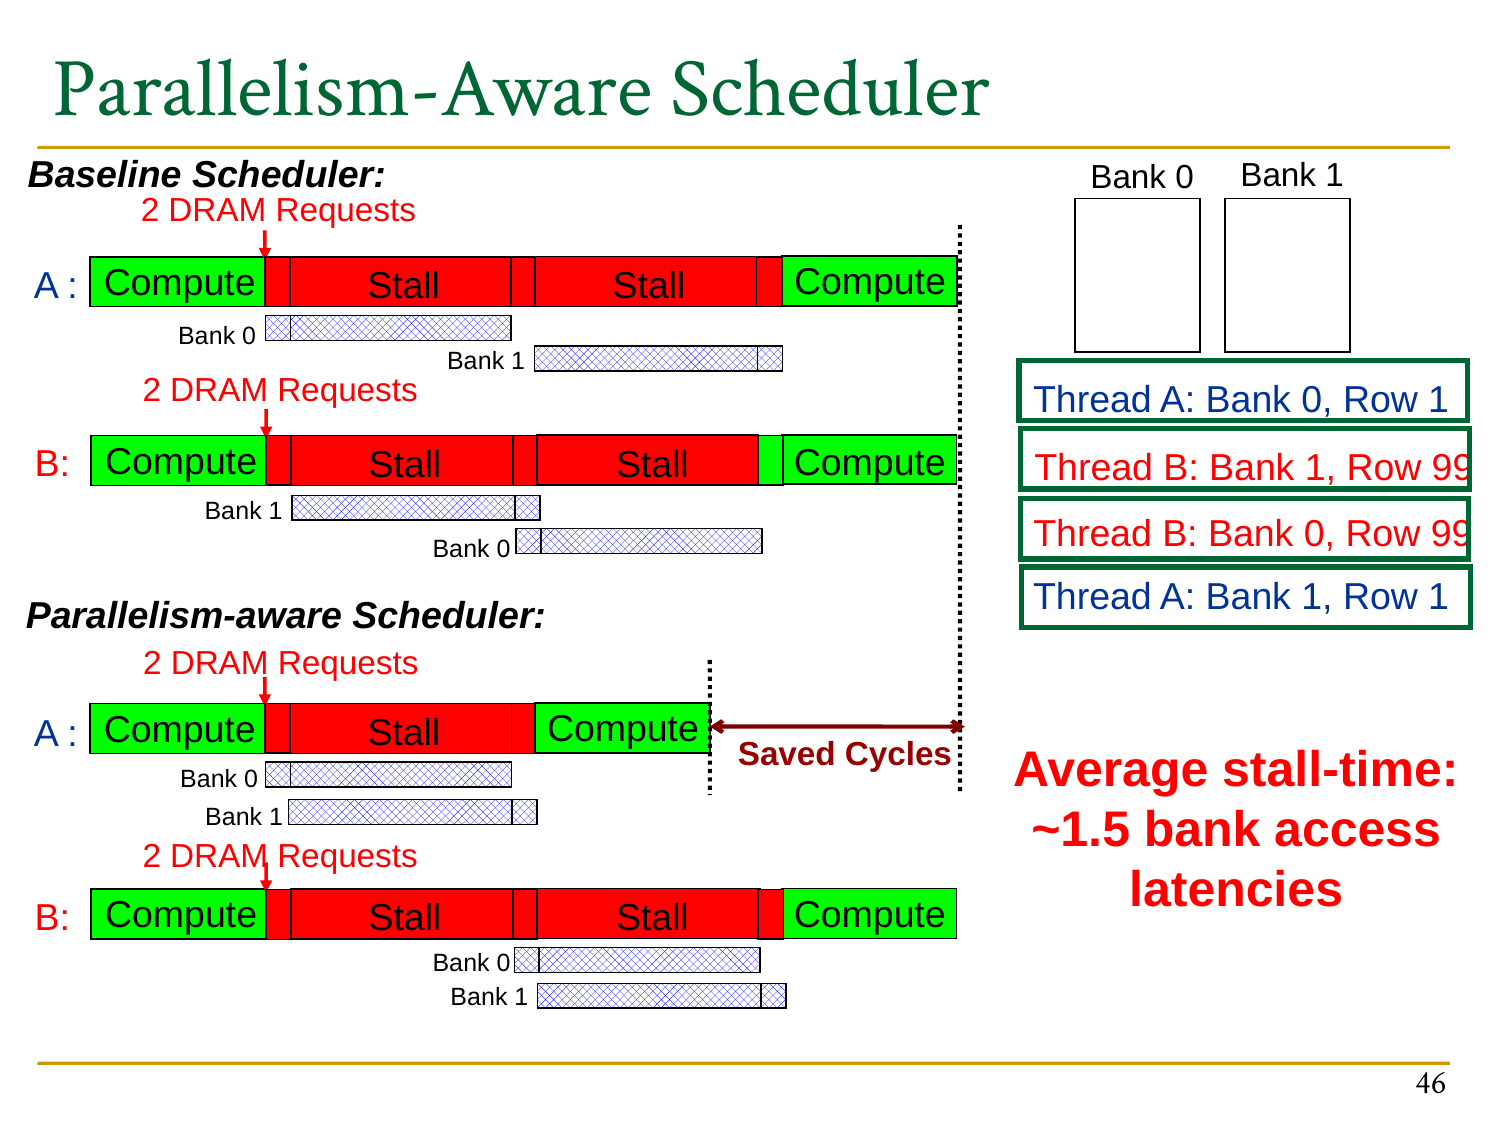

# Parallelism-Aware Scheduler
Baseline Scheduler:
Bank 1
Bank 0
2 DRAM Requests

Compute
Compute
A :
Stall
Stall

Bank 0

Bank 1

2 DRAM Requests
Thread A: Bank 0, Row 1

Compute
Compute
B:
Stall
Stall

Thread B: Bank 1, Row 99

Bank 1

Thread B: Bank 0, Row 99
Bank 0

Thread A: Bank 1, Row 1

Parallelism-aware Scheduler:
2 DRAM Requests

Compute
Compute
Stall
A :

Saved Cycles

Average stall-time: ~1.5 bank access latencies
Bank 0

Bank 1

2 DRAM Requests

Compute
Compute
B:
Stall
Stall

Bank 0

Bank 1

46